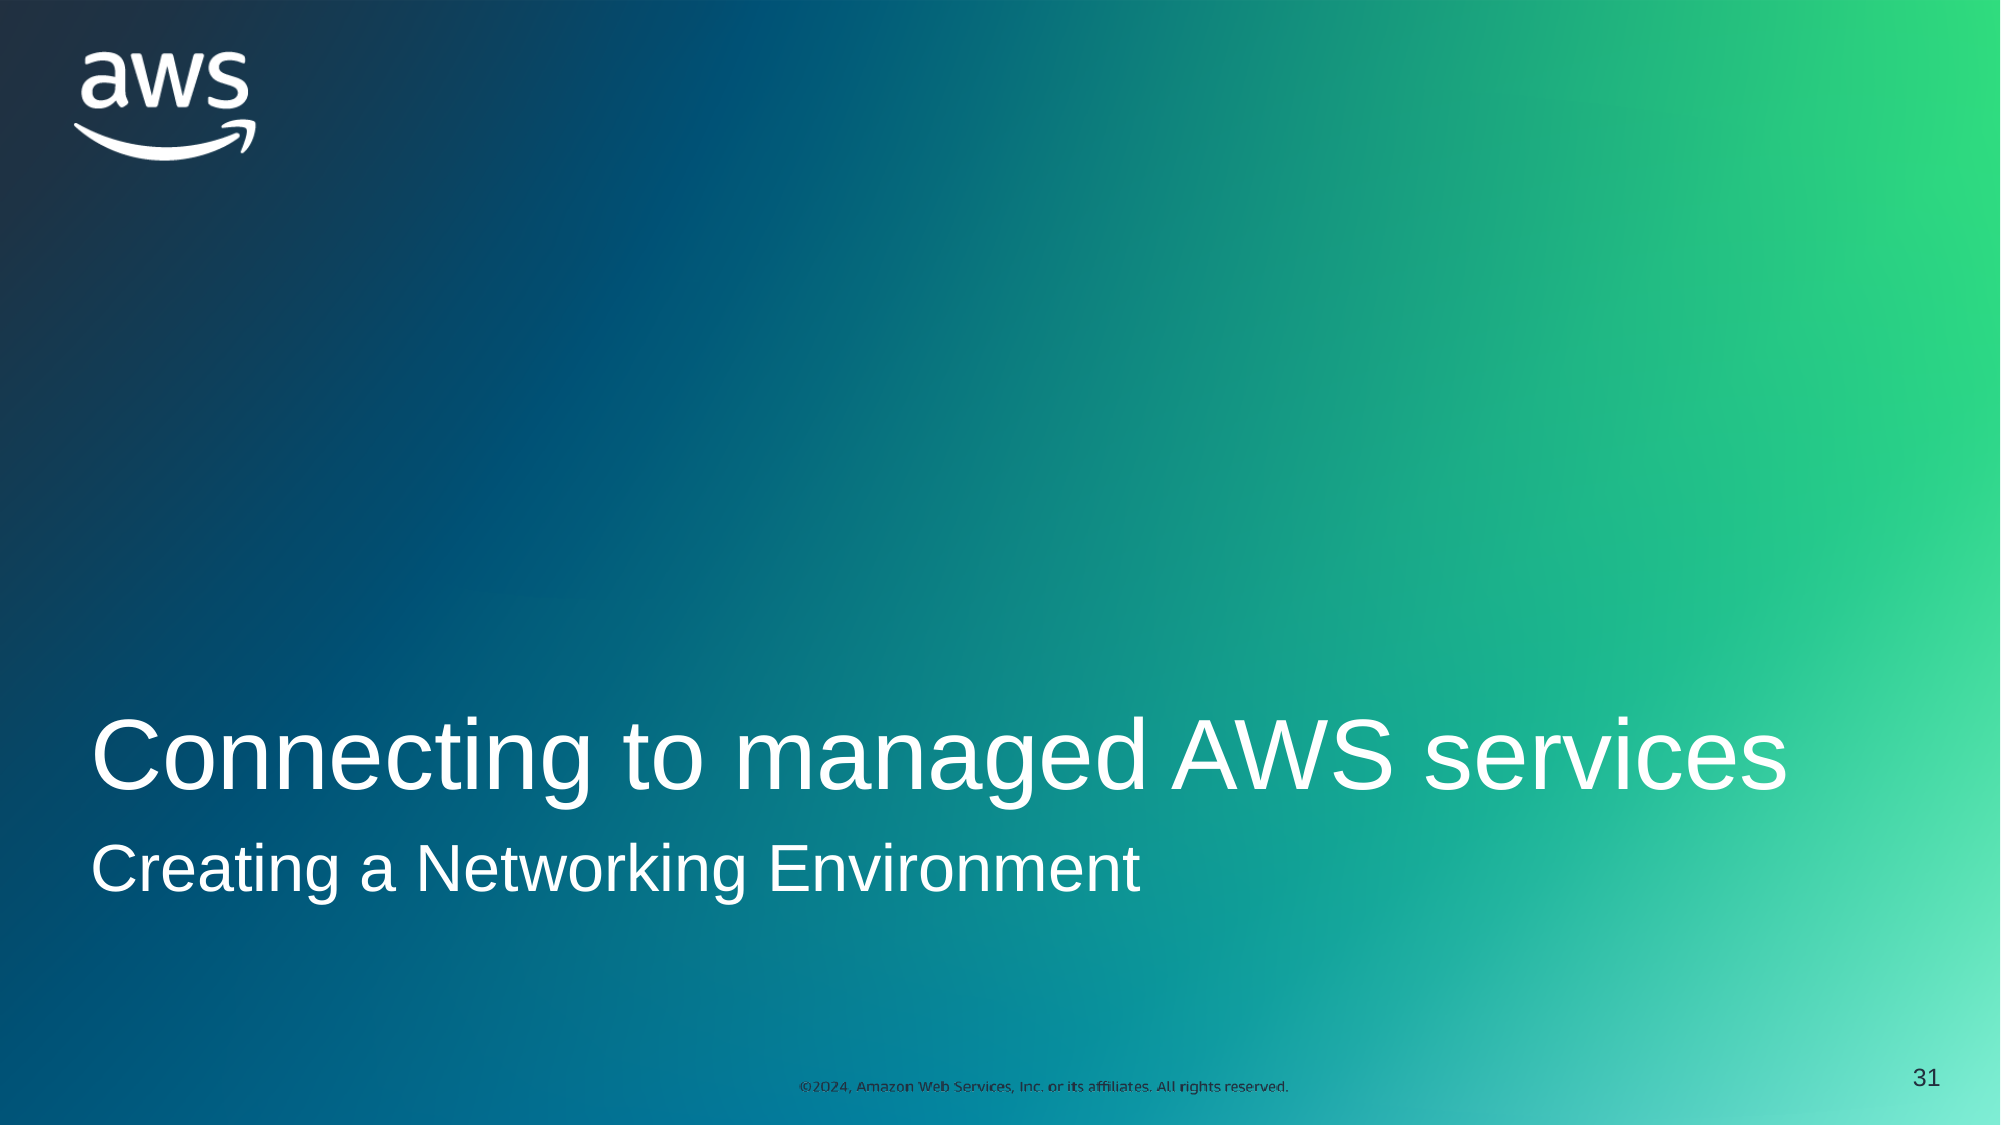

# Connecting to managed AWS services
Creating a Networking Environment
31